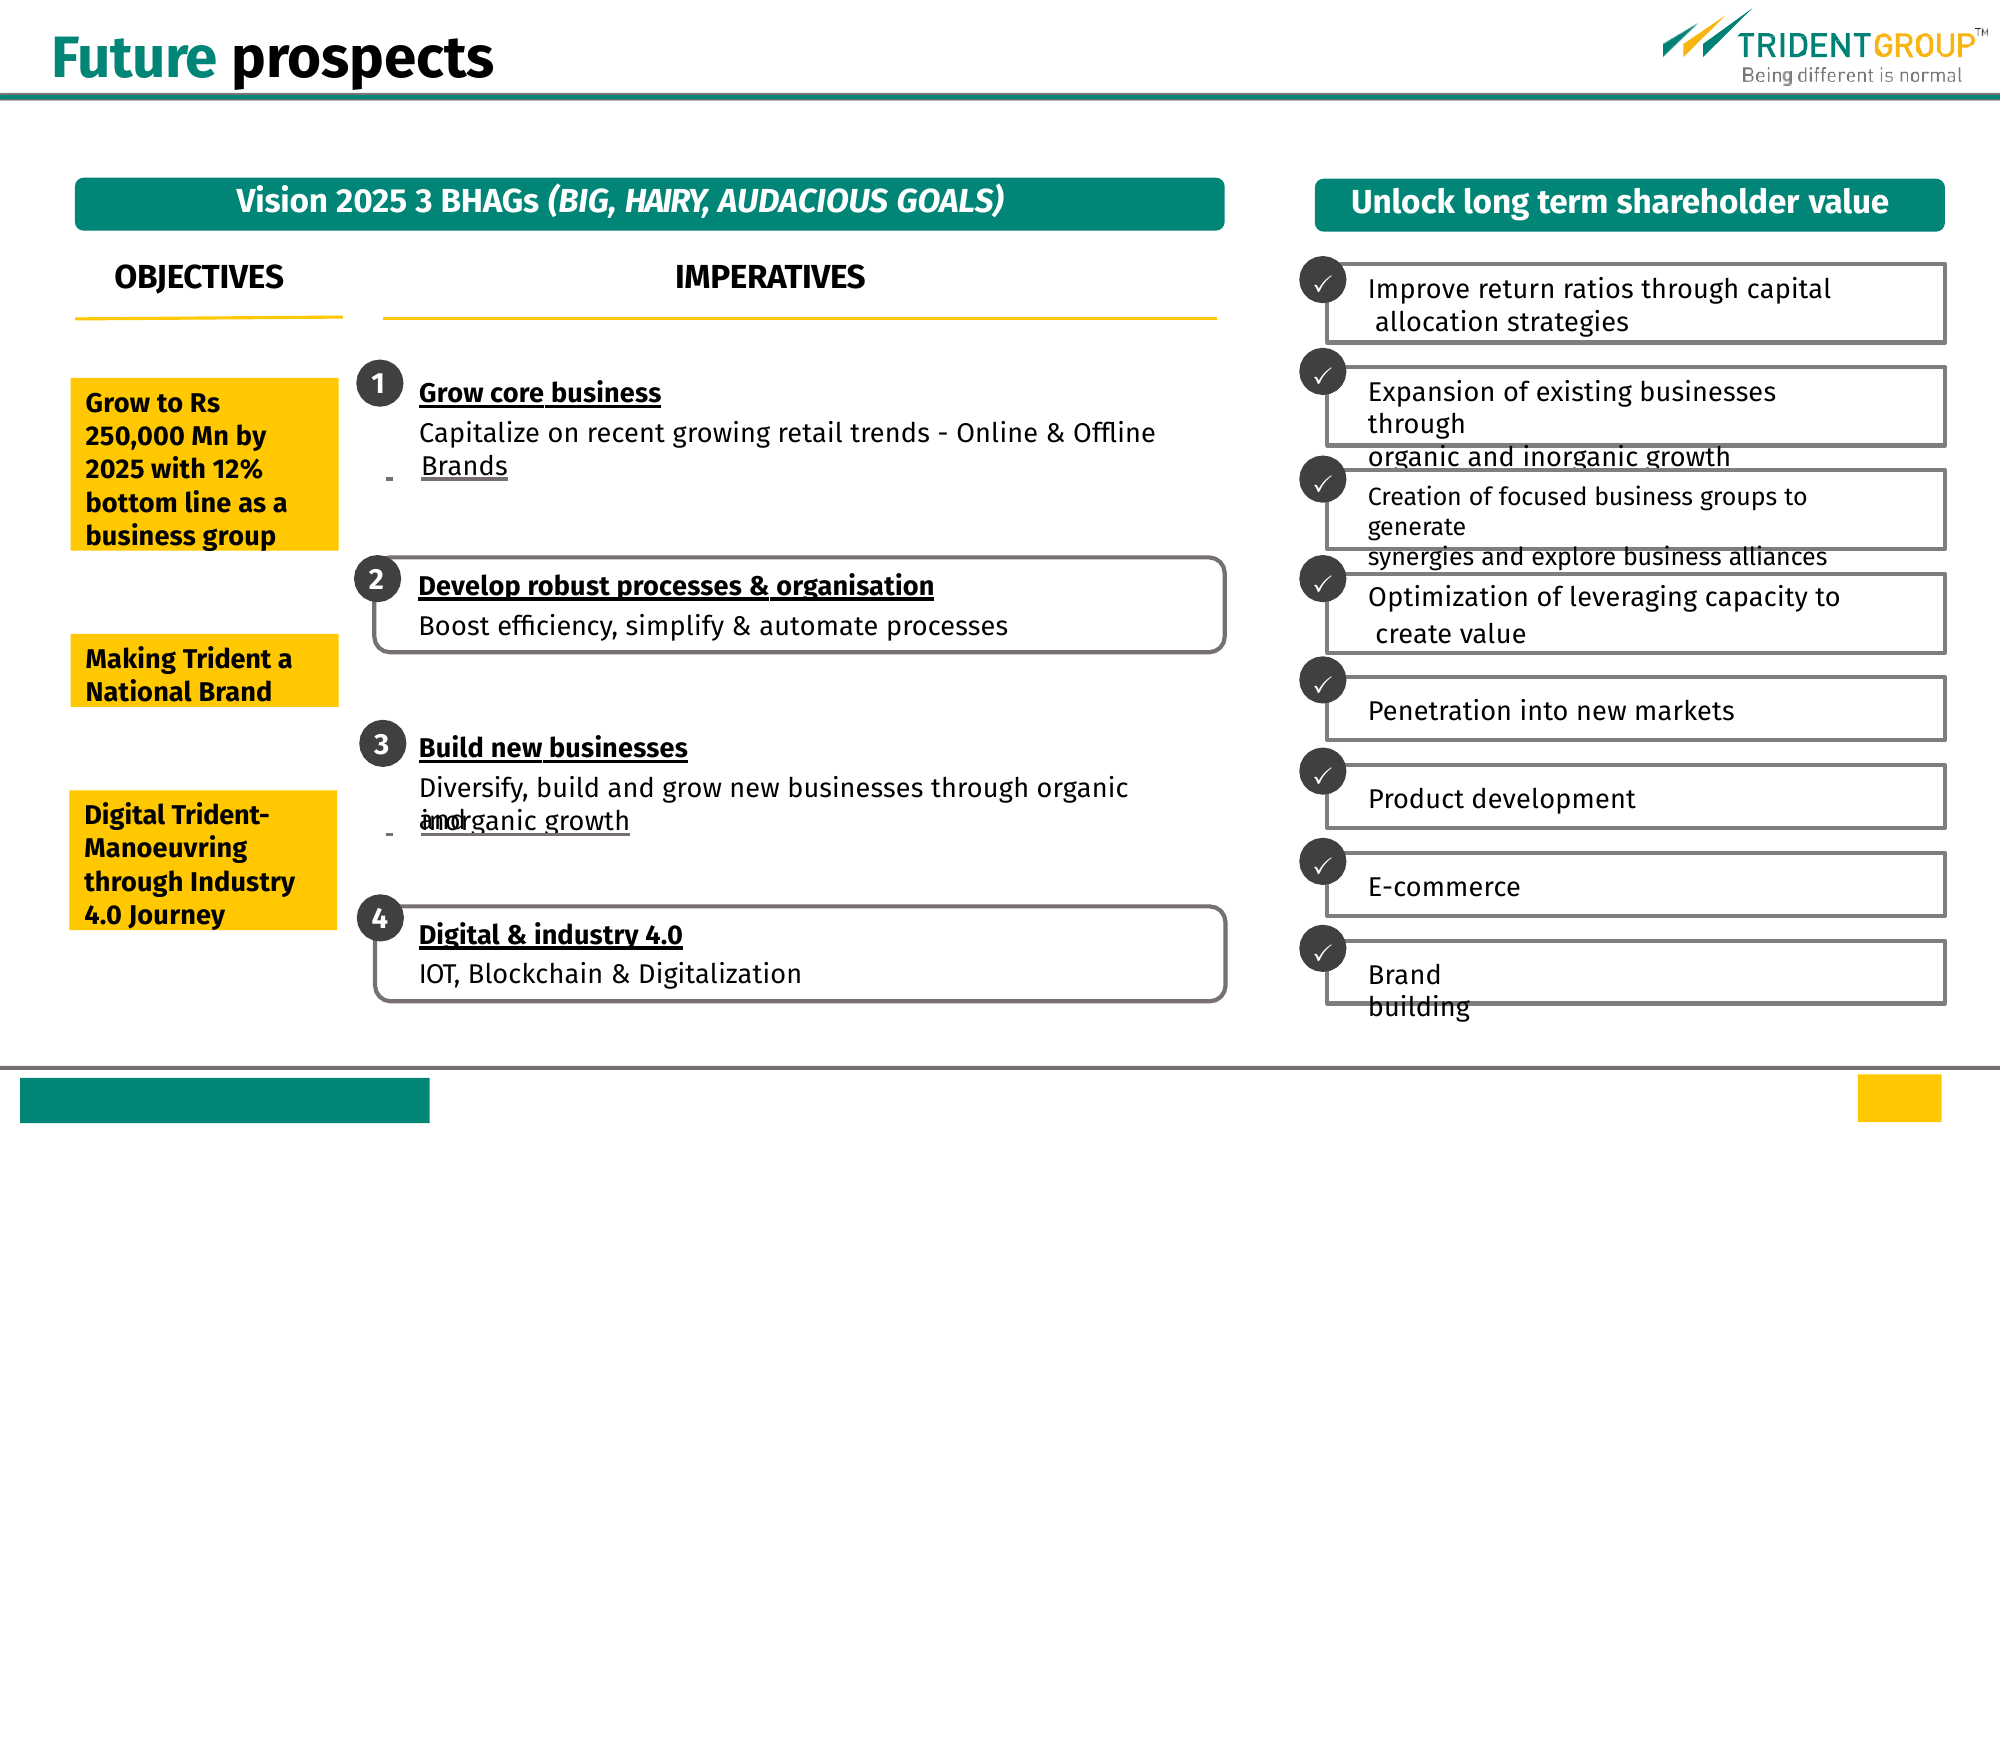

# Future prospects

Vision 2025 3 BHAGs (BIG, HAIRY, AUDACIOUS GOALS)

OBJECTIVES	IMPERATIVES

Unlock long term shareholder value

🗸
Improve return ratios through capital  allocation strategies

🗸

1
Grow core business
Capitalize on recent growing retail trends - Online & Offline

Expansion of existing businesses through
organic and inorganic growth
Grow to Rs  250,000 Mn by
2025 with 12%
bottom line as a  business group
 	Brands

🗸

Creation of focused business groups to generate
synergies and explore business alliances

2
Develop robust processes & organisation
Boost efficiency, simplify & automate processes
🗸
Optimization of leveraging capacity to  create value

Making Trident a
National Brand

🗸

Penetration into new markets

Build new businesses
Diversify, build and grow new businesses through organic and
3

🗸

Product development
Digital Trident-  Manoeuvring  through Industry
4.0 Journey
 	inorganic growth

🗸

E-commerce

4

Digital & industry 4.0
IOT, Blockchain & Digitalization

🗸

Brand building